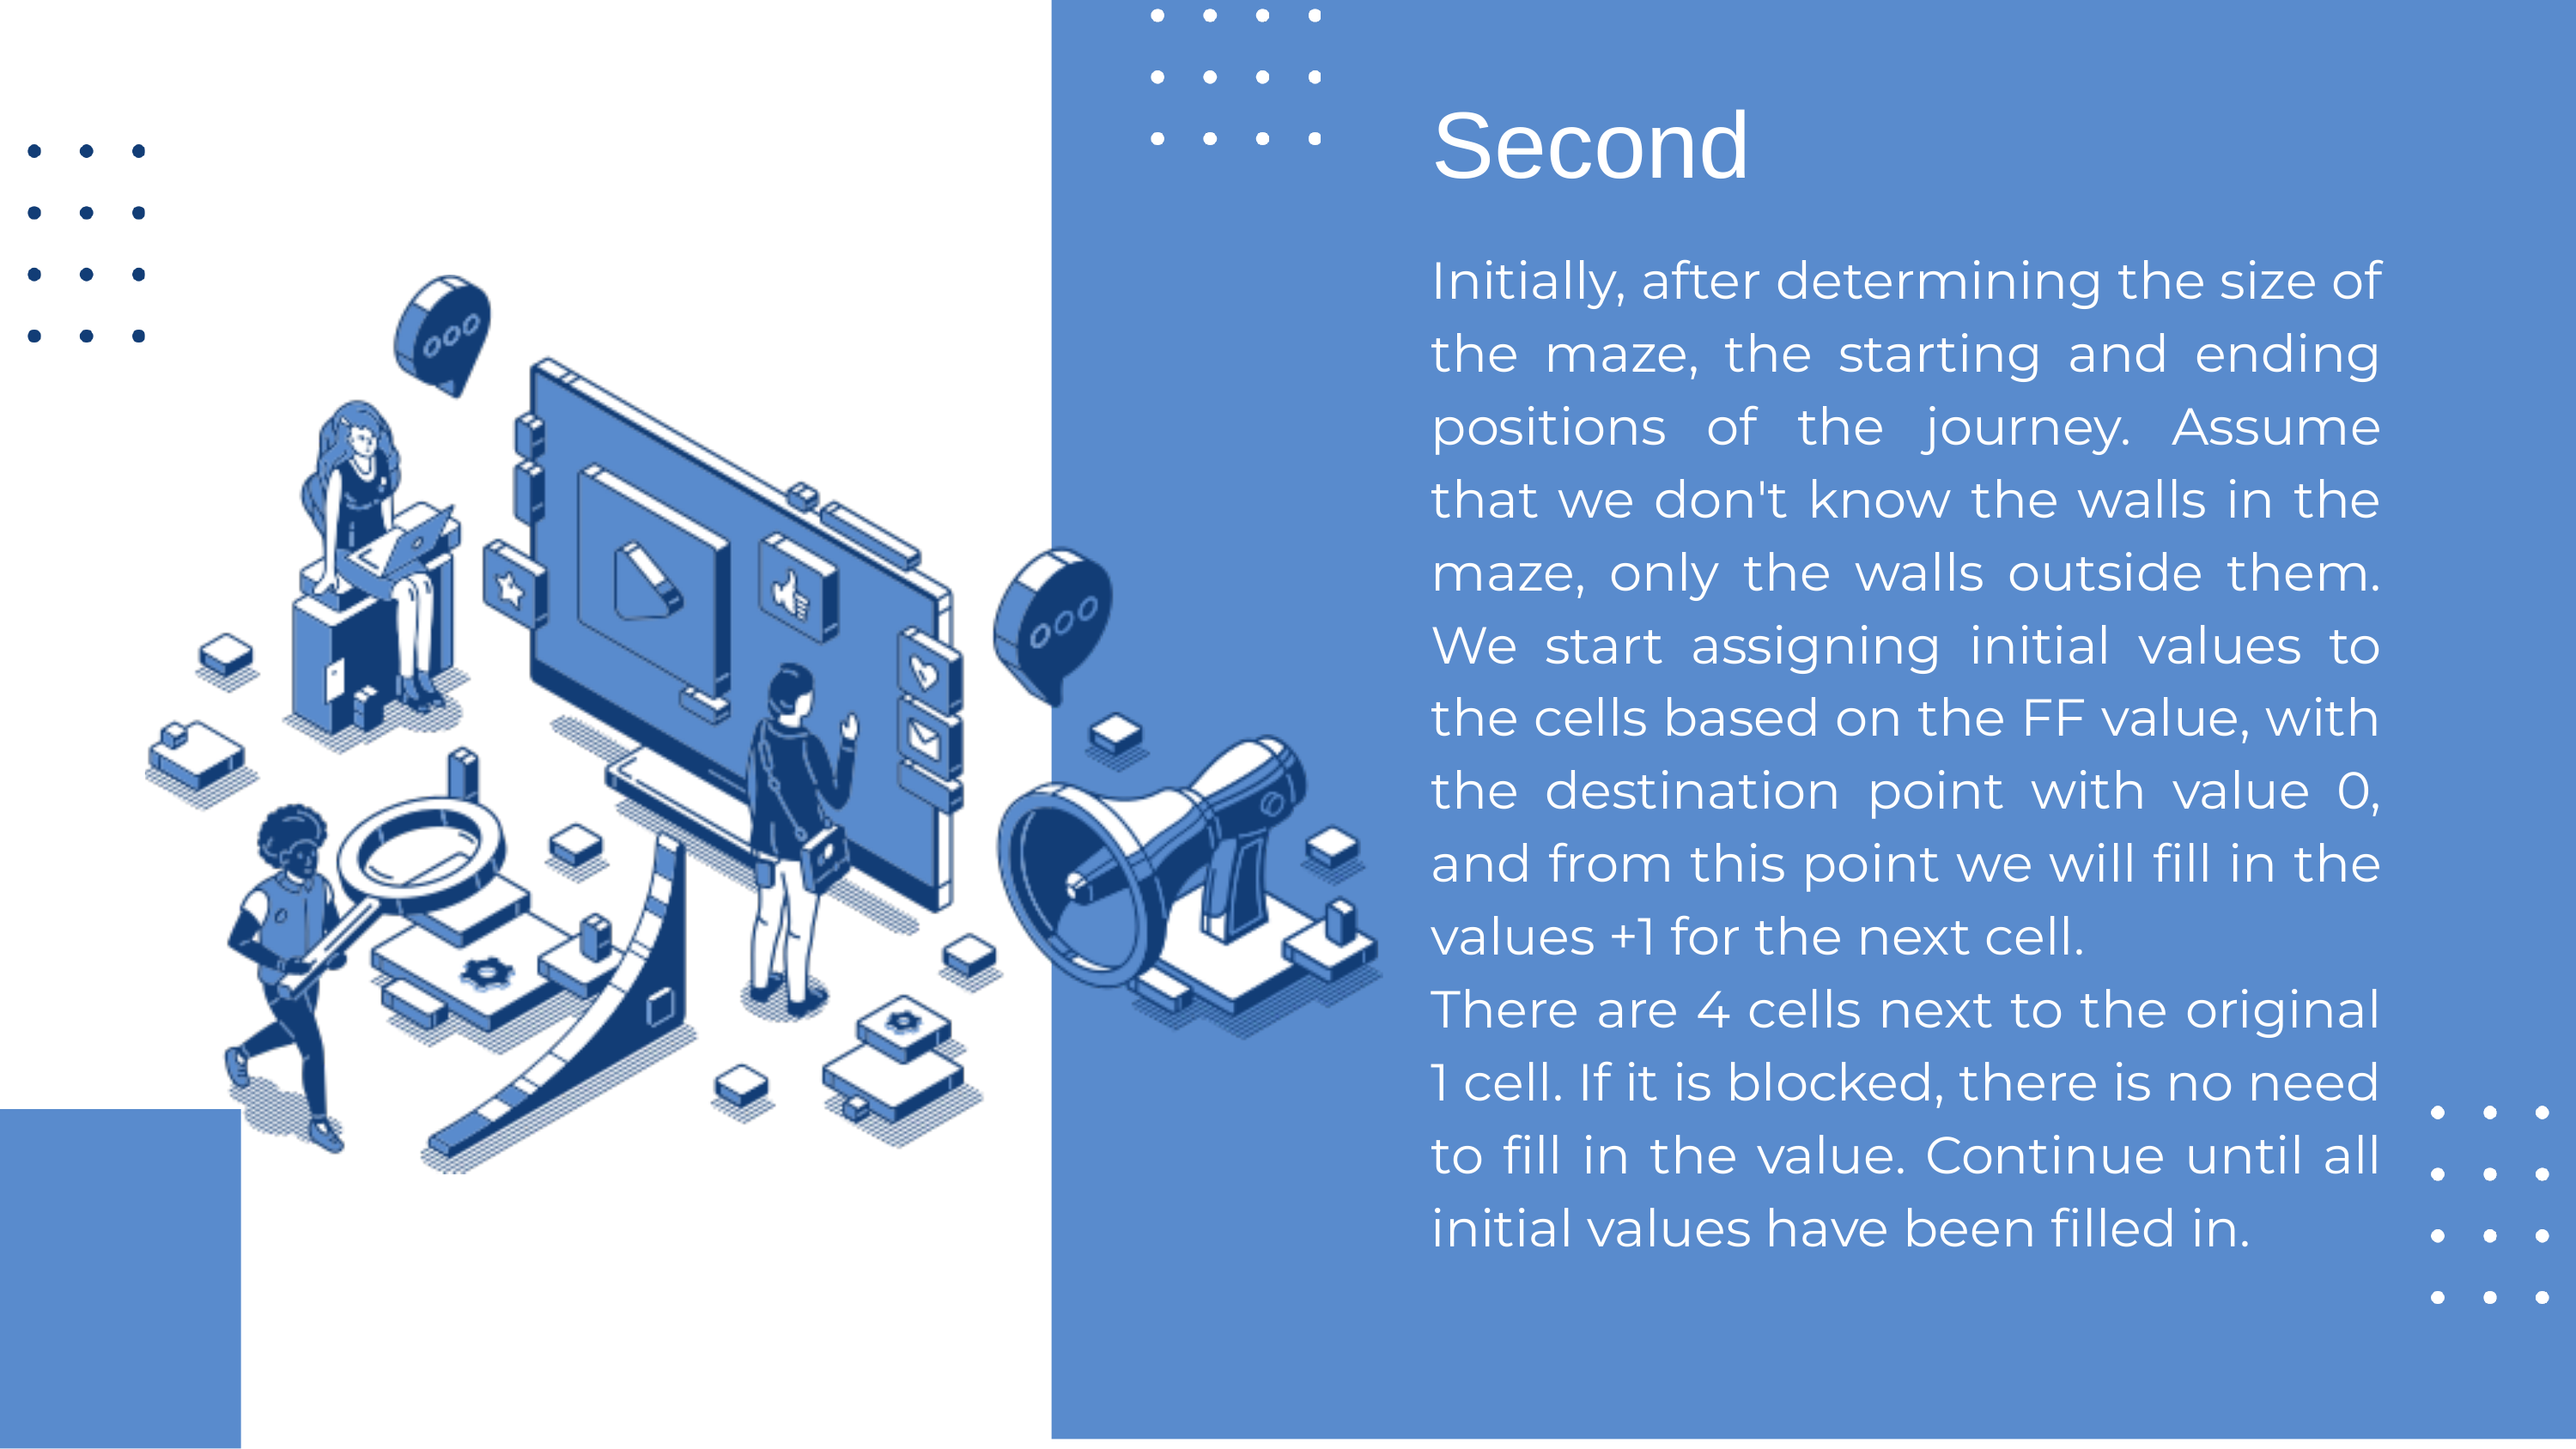

Second

Initially, after determining the size of the maze, the starting and ending positions of the journey. Assume that we don't know the walls in the maze, only the walls outside them. We start assigning initial values to the cells based on the FF value, with the destination point with value 0, and from this point we will fill in the values +1 for the next cell.
There are 4 cells next to the original 1 cell. If it is blocked, there is no need to fill in the value. Continue until all initial values have been filled in.